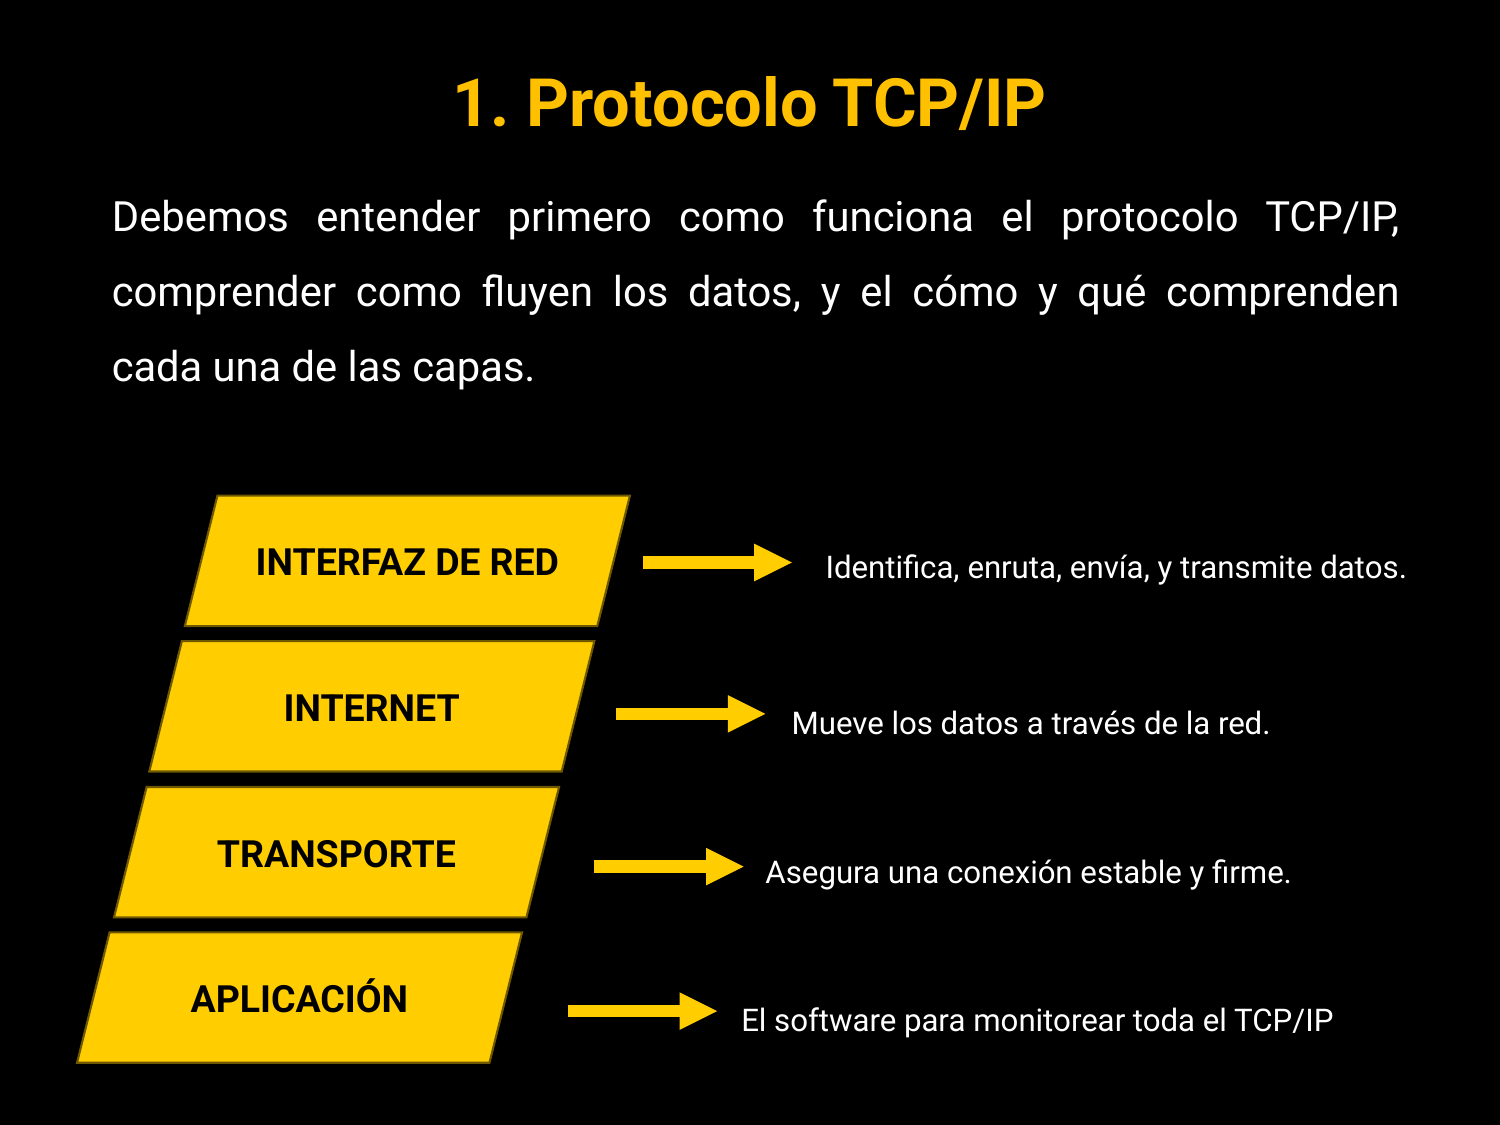

1. Protocolo TCP/IP
Debemos entender primero como funciona el protocolo TCP/IP, comprender como fluyen los datos, y el cómo y qué comprenden cada una de las capas.
INTERFAZ DE RED
INTERNET
TRANSPORTE
APLICACIÓN
Identifica, enruta, envía, y transmite datos.
Mueve los datos a través de la red.
Asegura una conexión estable y firme.
El software para monitorear toda el TCP/IP